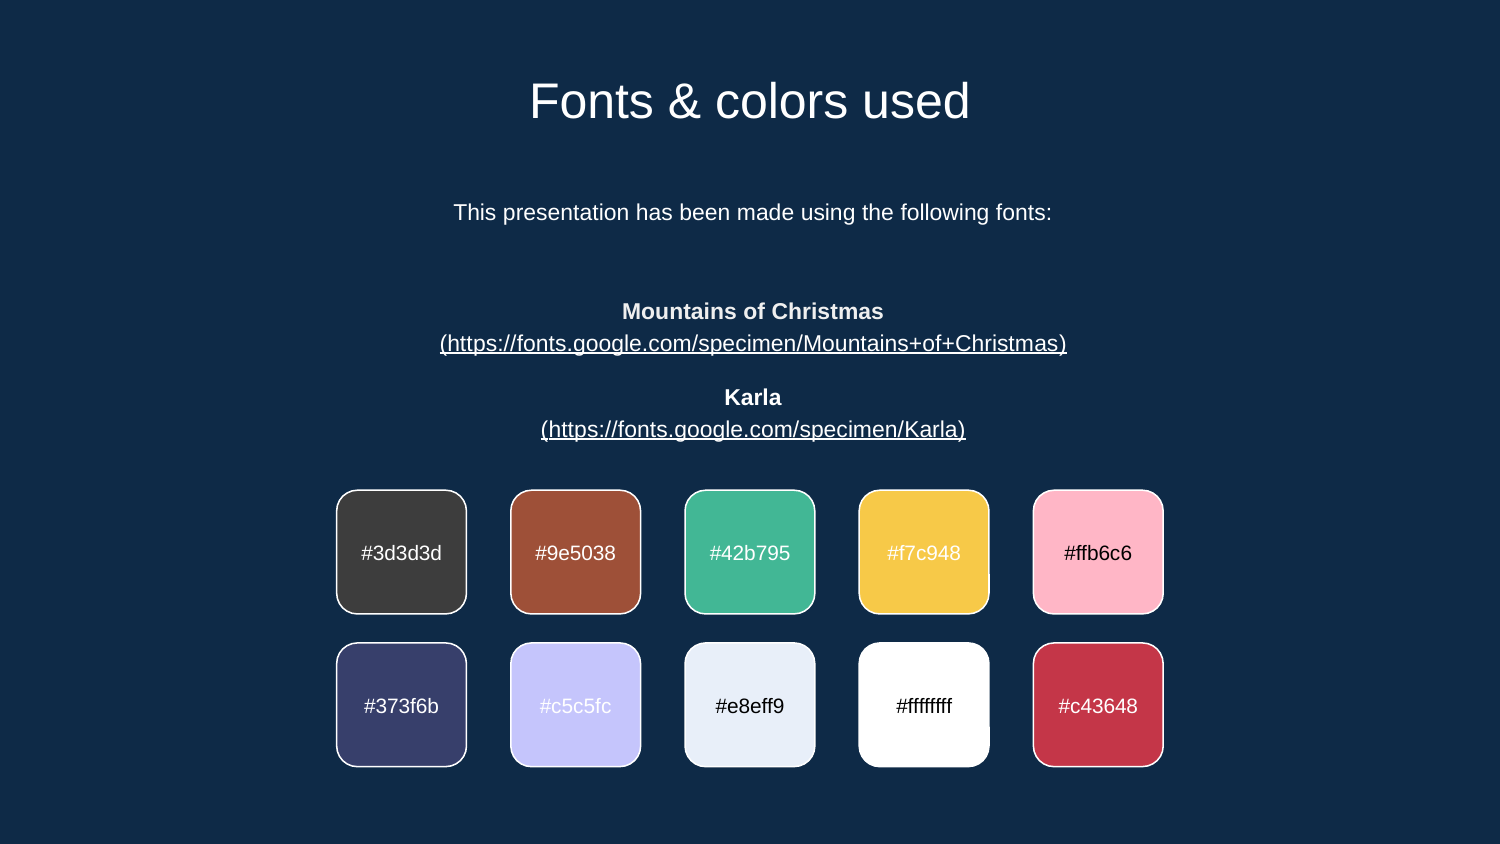

# Fonts & colors used
This presentation has been made using the following fonts:

Mountains of Christmas
(https://fonts.google.com/specimen/Mountains+of+Christmas)

Karla
(https://fonts.google.com/specimen/Karla)

#3d3d3d
#9e5038
#42b795
#f7c948
#ffb6c6

#373f6b
#c5c5fc
#e8eff9
#ffffffff
#c43648